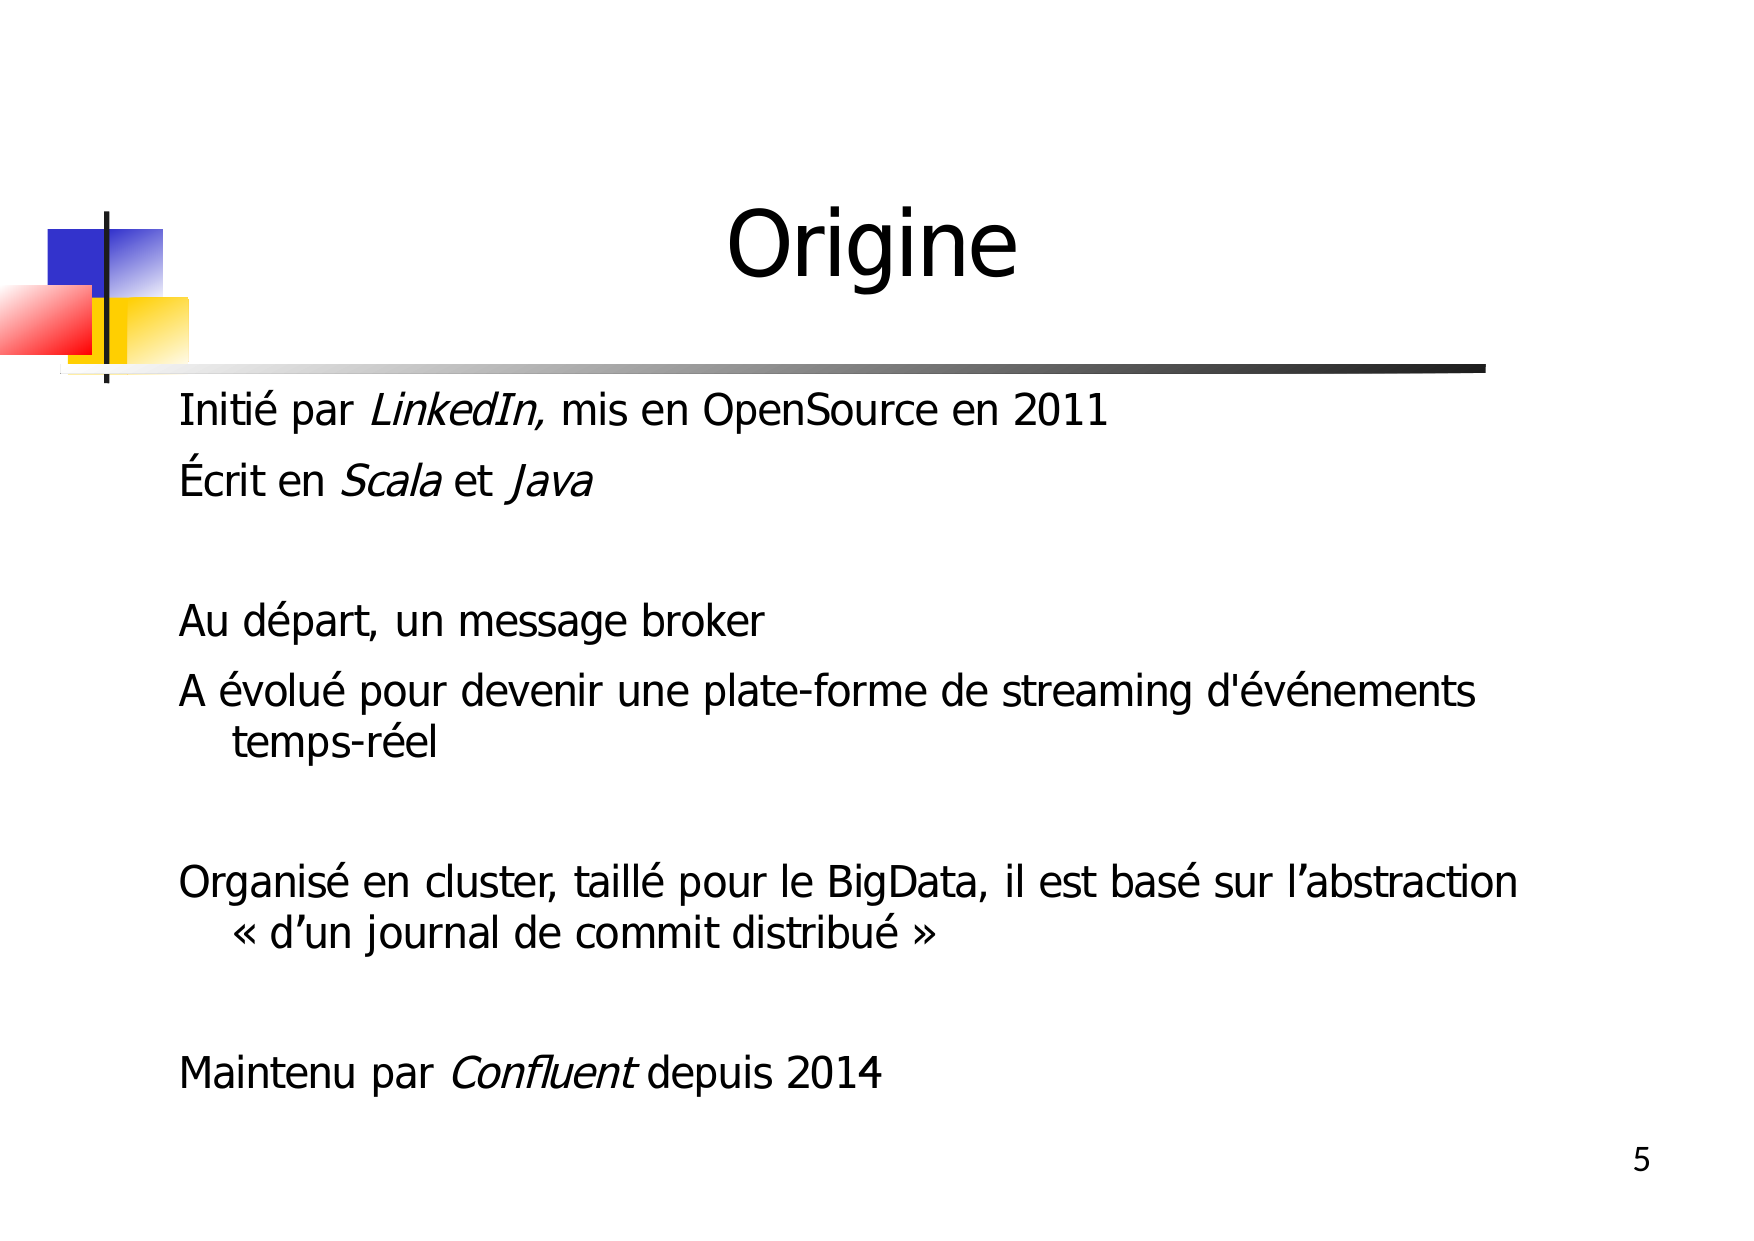

Origine
Initié par LinkedIn, mis en OpenSource en 2011
Écrit en Scala et Java

Au départ, un message broker
A évolué pour devenir une plate-forme de streaming d'événements temps-réel

Organisé en cluster, taillé pour le BigData, il est basé sur l’abstraction « d’un journal de commit distribué »

Maintenu par Confluent depuis 2014